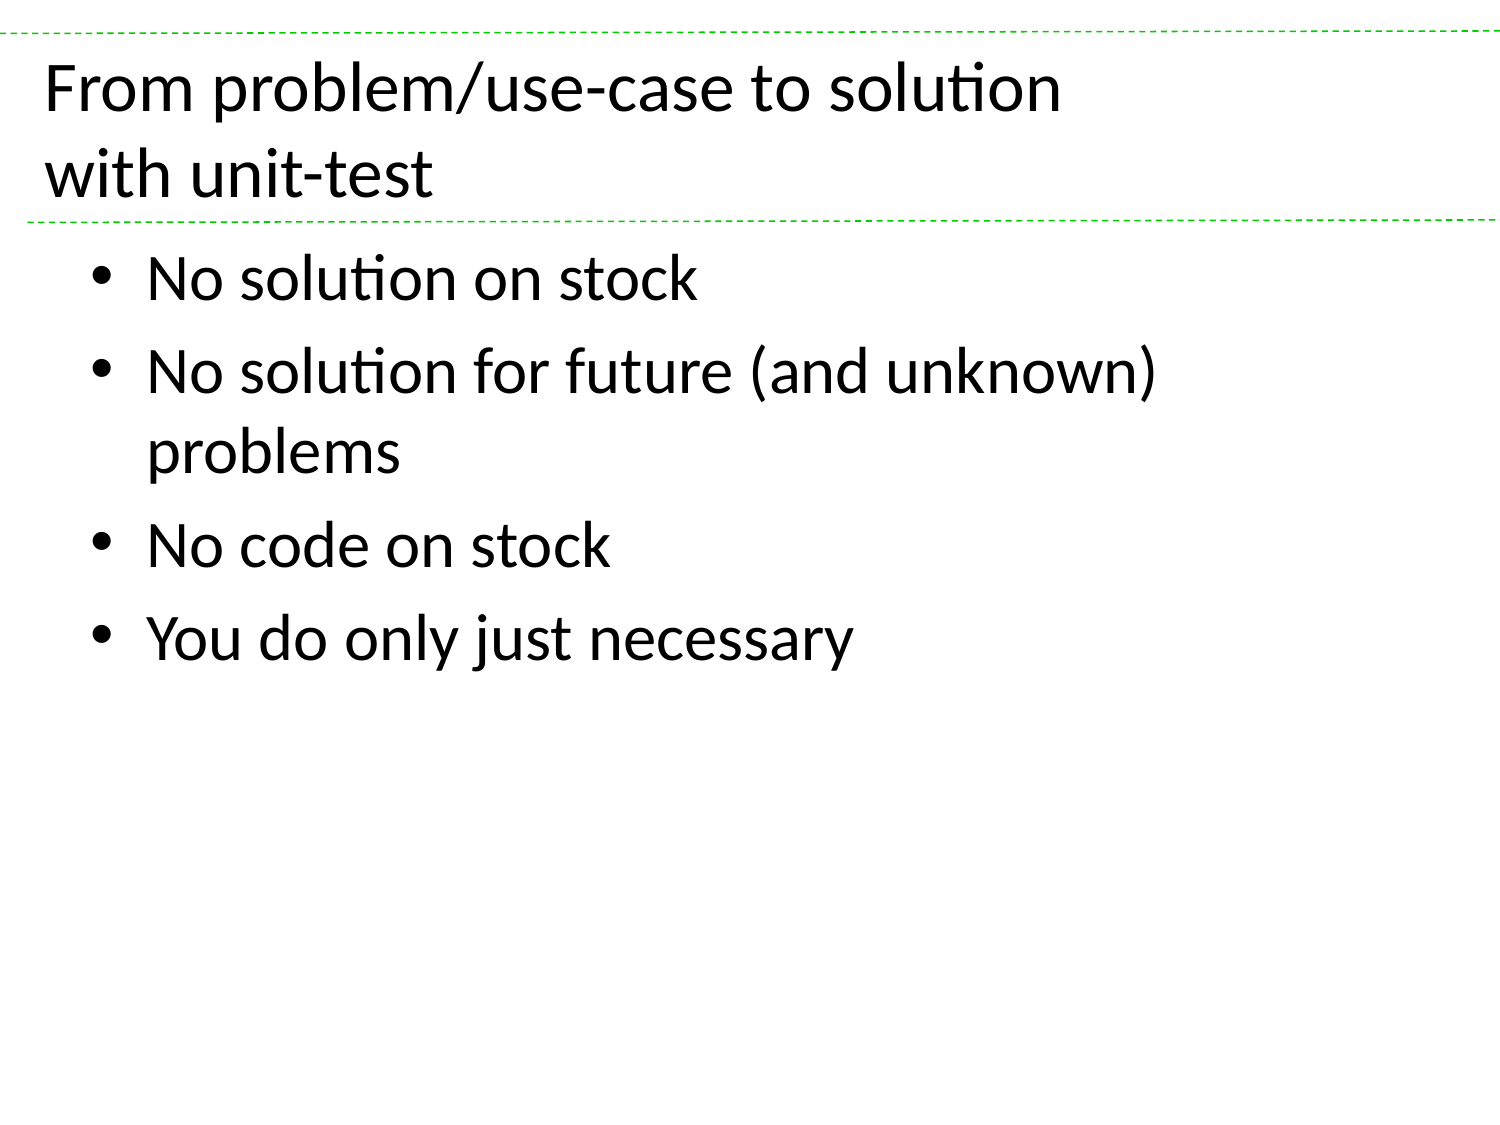

# From problem/use-case to solution with unit-test
No solution on stock
No solution for future (and unknown) problems
No code on stock
You do only just necessary